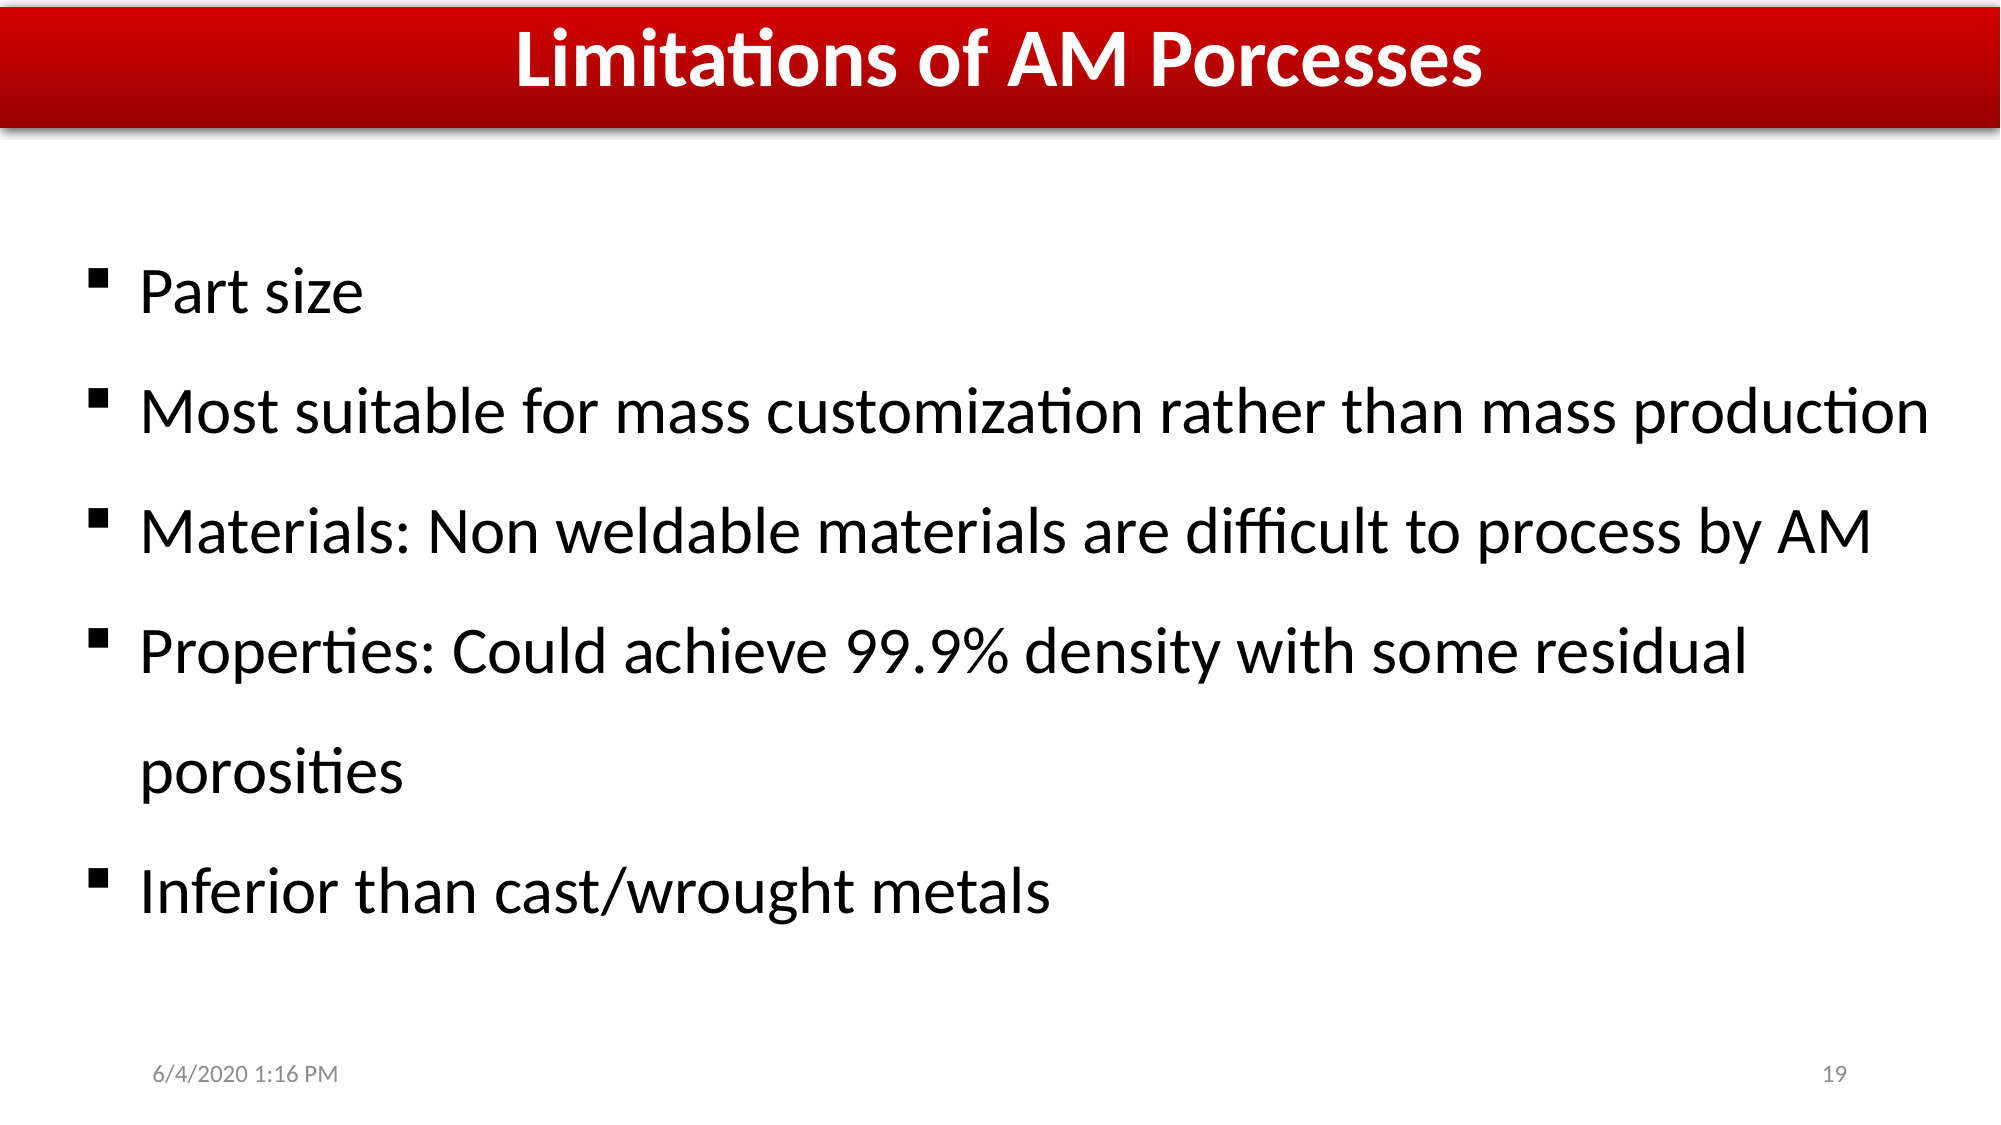

Limitations of AM Porcesses
Part size
Most suitable for mass customization rather than mass production
Materials: Non weldable materials are difficult to process by AM
Properties: Could achieve 99.9% density with some residual porosities
Inferior than cast/wrought metals
6/4/2020 1:16 PM
19